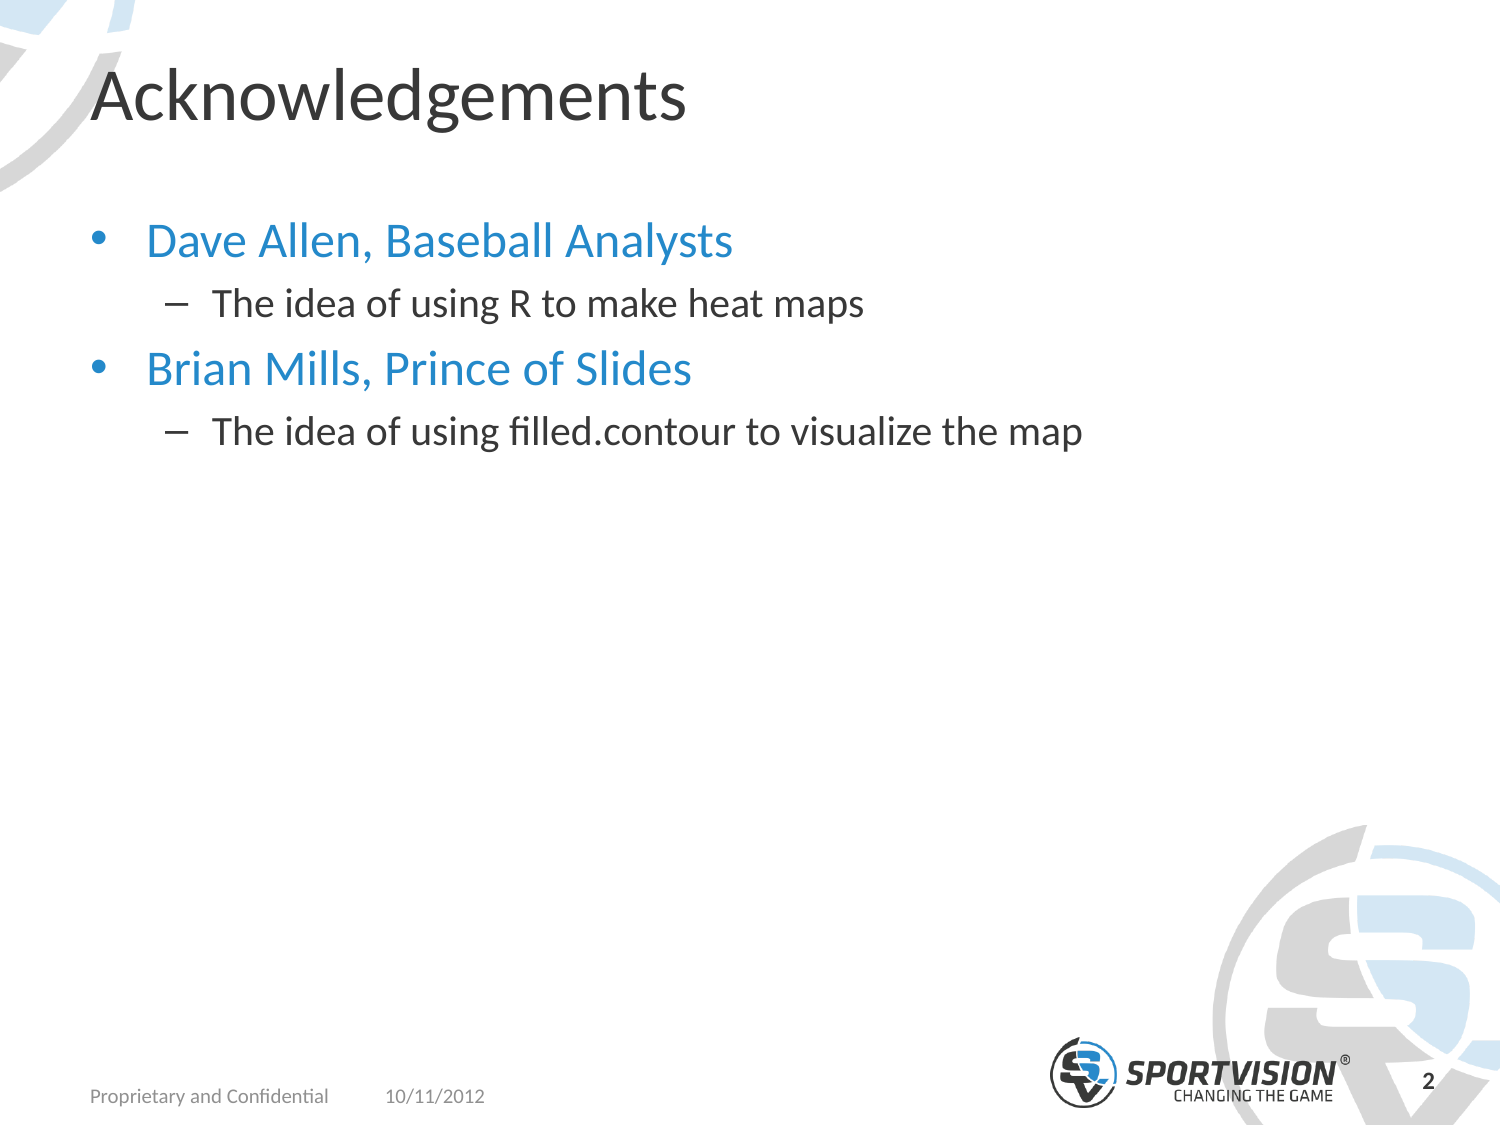

# Acknowledgements

Dave Allen, Baseball Analysts
The idea of using R to make heat maps
Brian Mills, Prince of Slides
The idea of using filled.contour to visualize the map
2
Proprietary and Confidential
10/11/2012